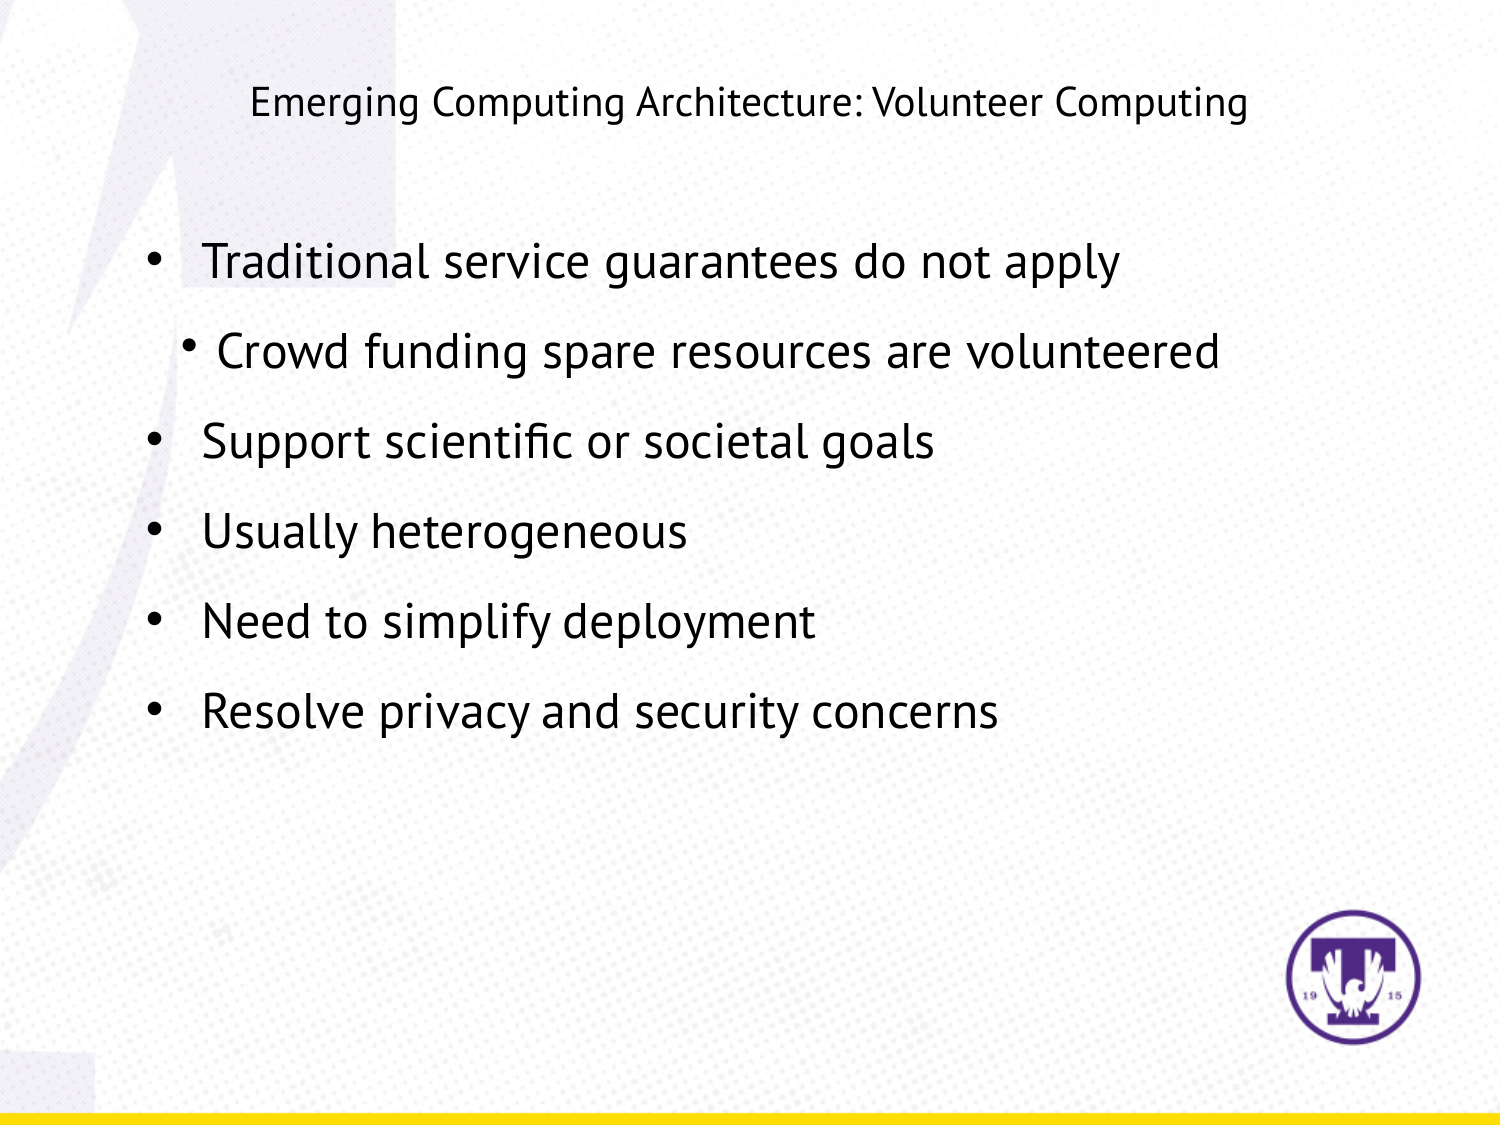

Emerging Computing Architecture: Volunteer Computing
Traditional service guarantees do not apply
Crowd funding spare resources are volunteered
Support scientific or societal goals
Usually heterogeneous
Need to simplify deployment
Resolve privacy and security concerns